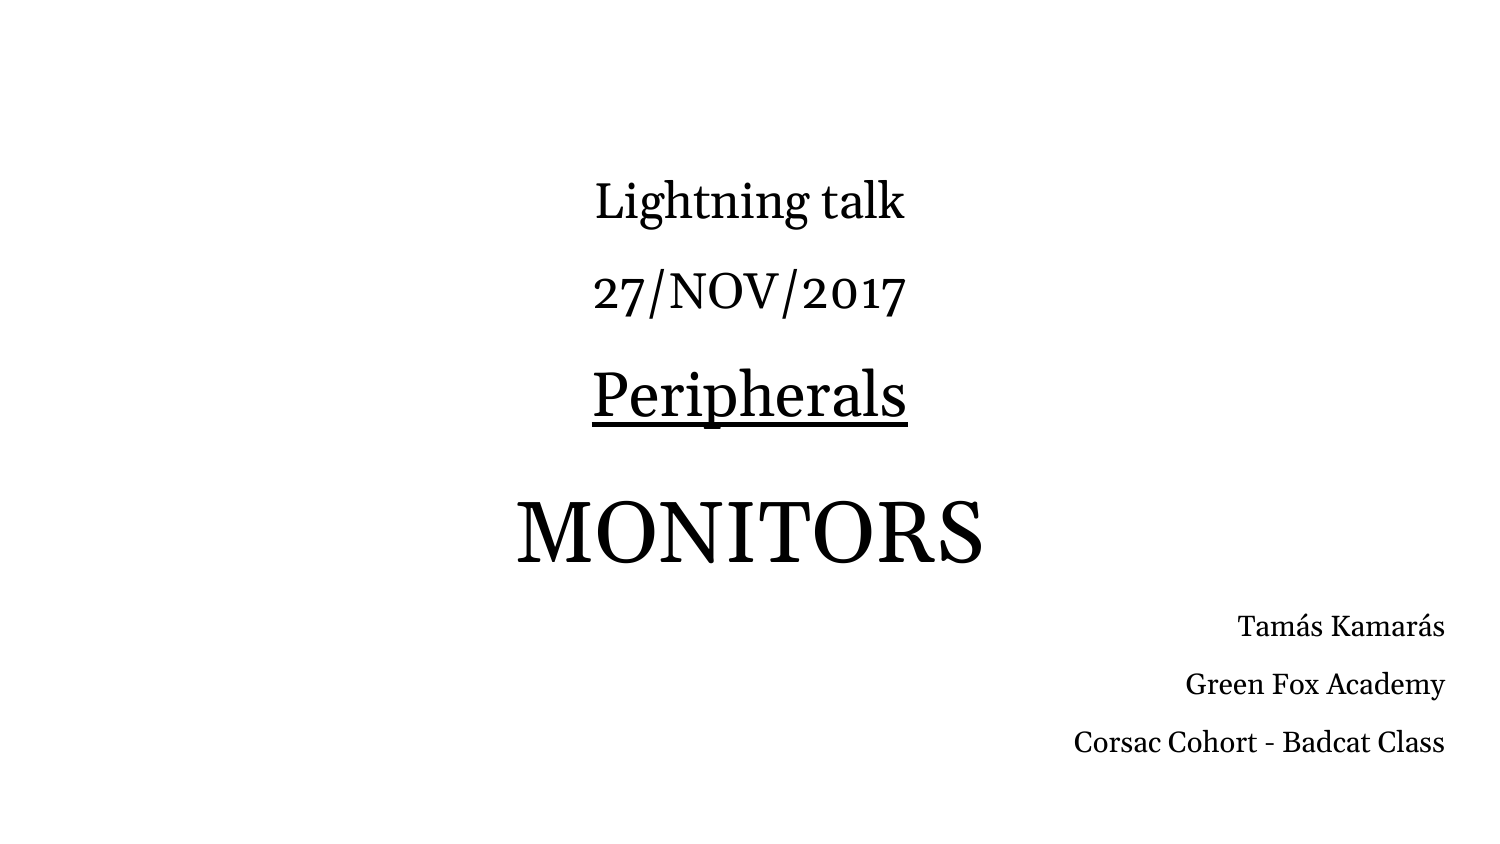

# Lightning talk
27/NOV/2017
Peripherals
MONITORS
Tamás Kamarás
Green Fox Academy
Corsac Cohort - Badcat Class